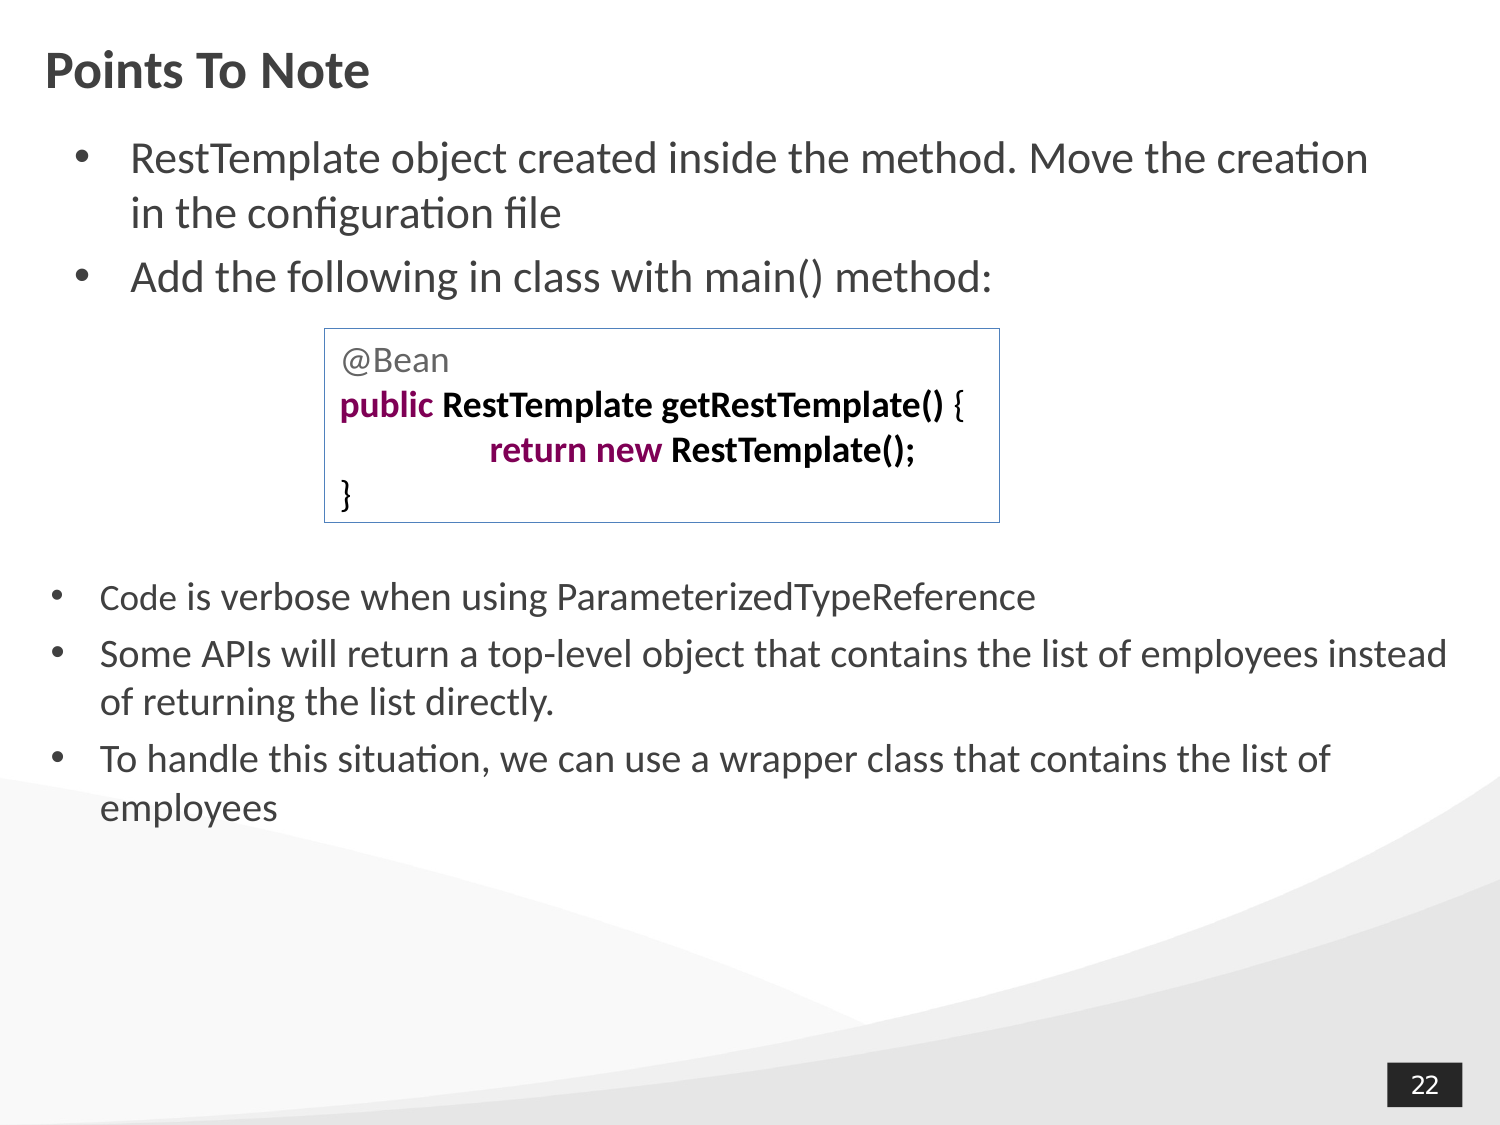

# Points To Note
RestTemplate object created inside the method. Move the creation in the configuration file
Add the following in class with main() method:
@Bean
public RestTemplate getRestTemplate() {
	return new RestTemplate();
}
Code is verbose when using ParameterizedTypeReference
Some APIs will return a top-level object that contains the list of employees instead of returning the list directly.
To handle this situation, we can use a wrapper class that contains the list of employees